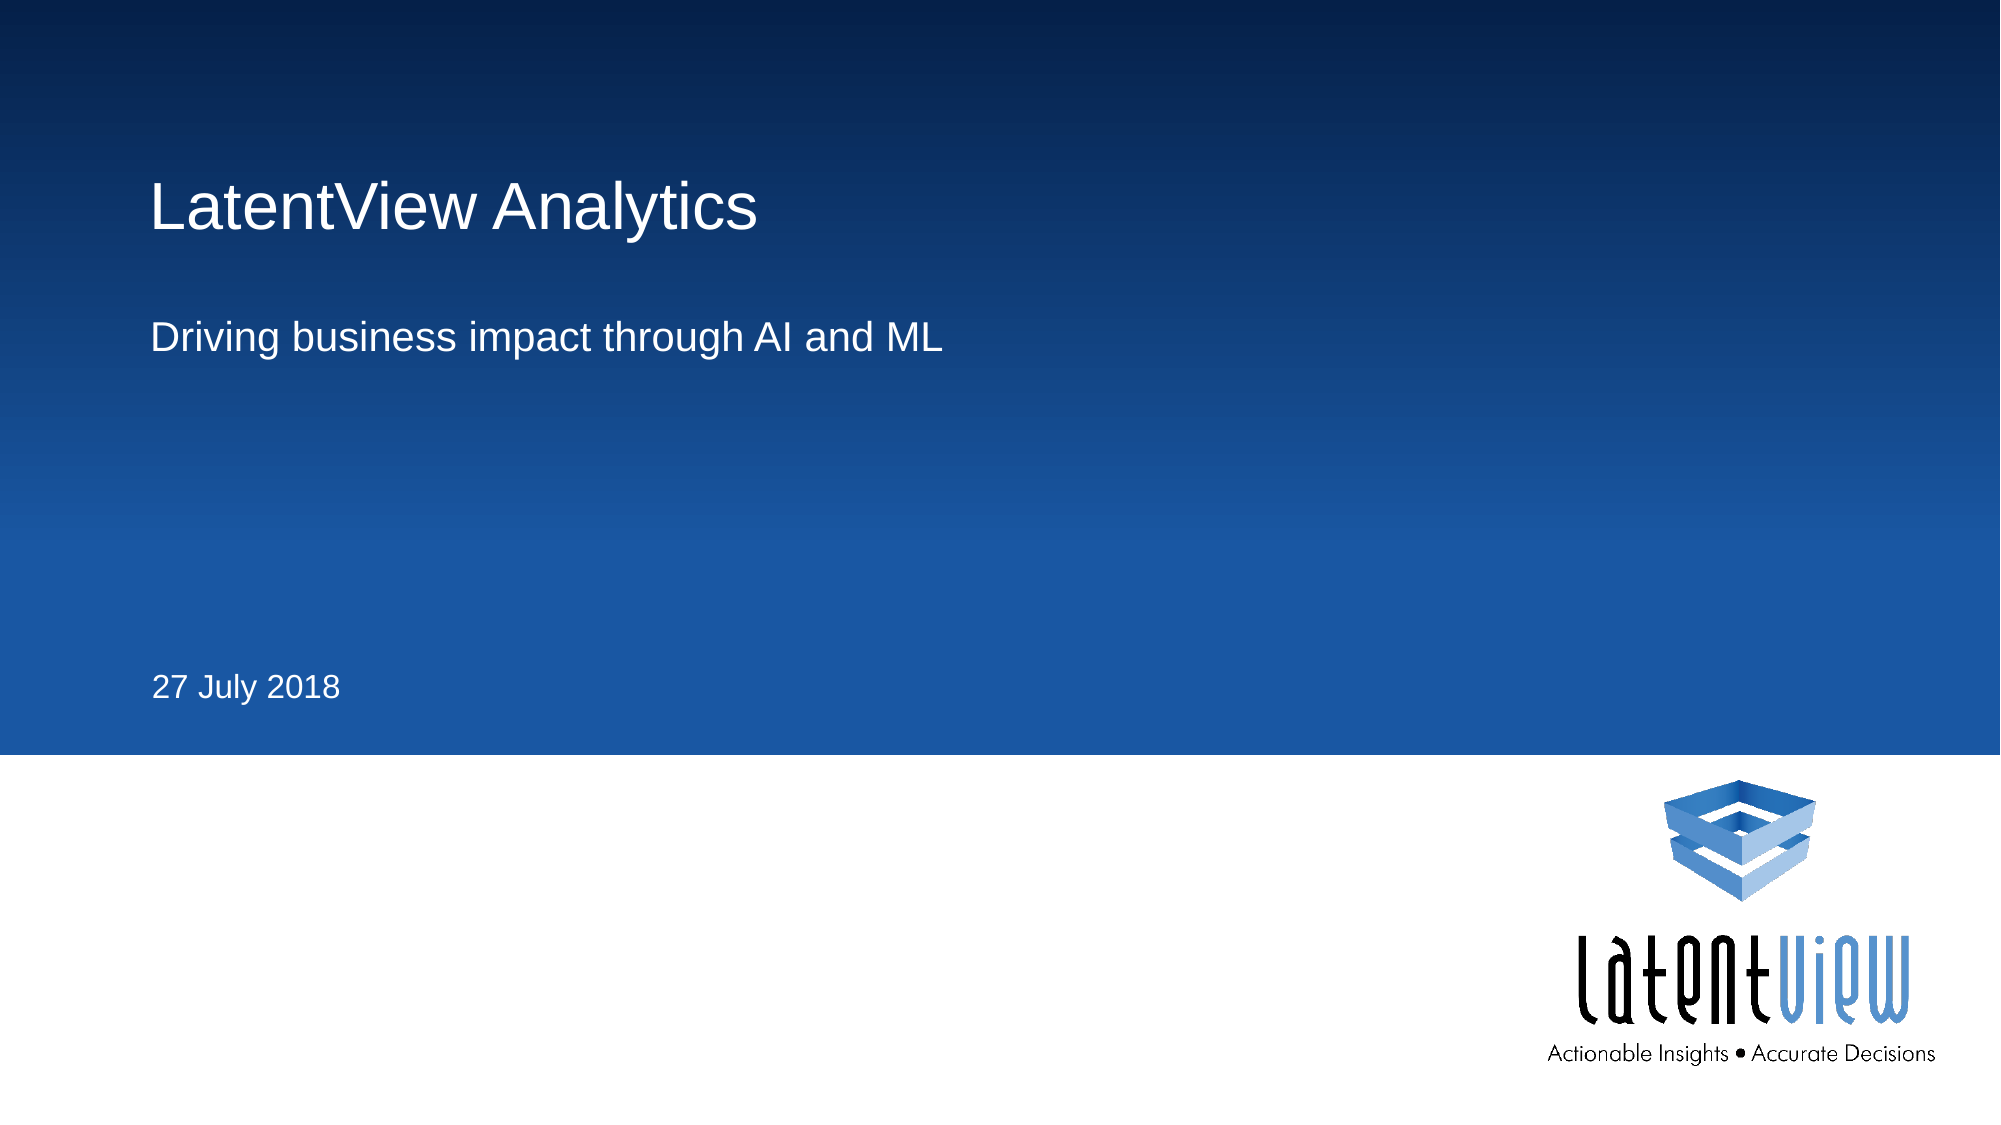

# LatentView Analytics
Driving business impact through AI and ML
27 July 2018